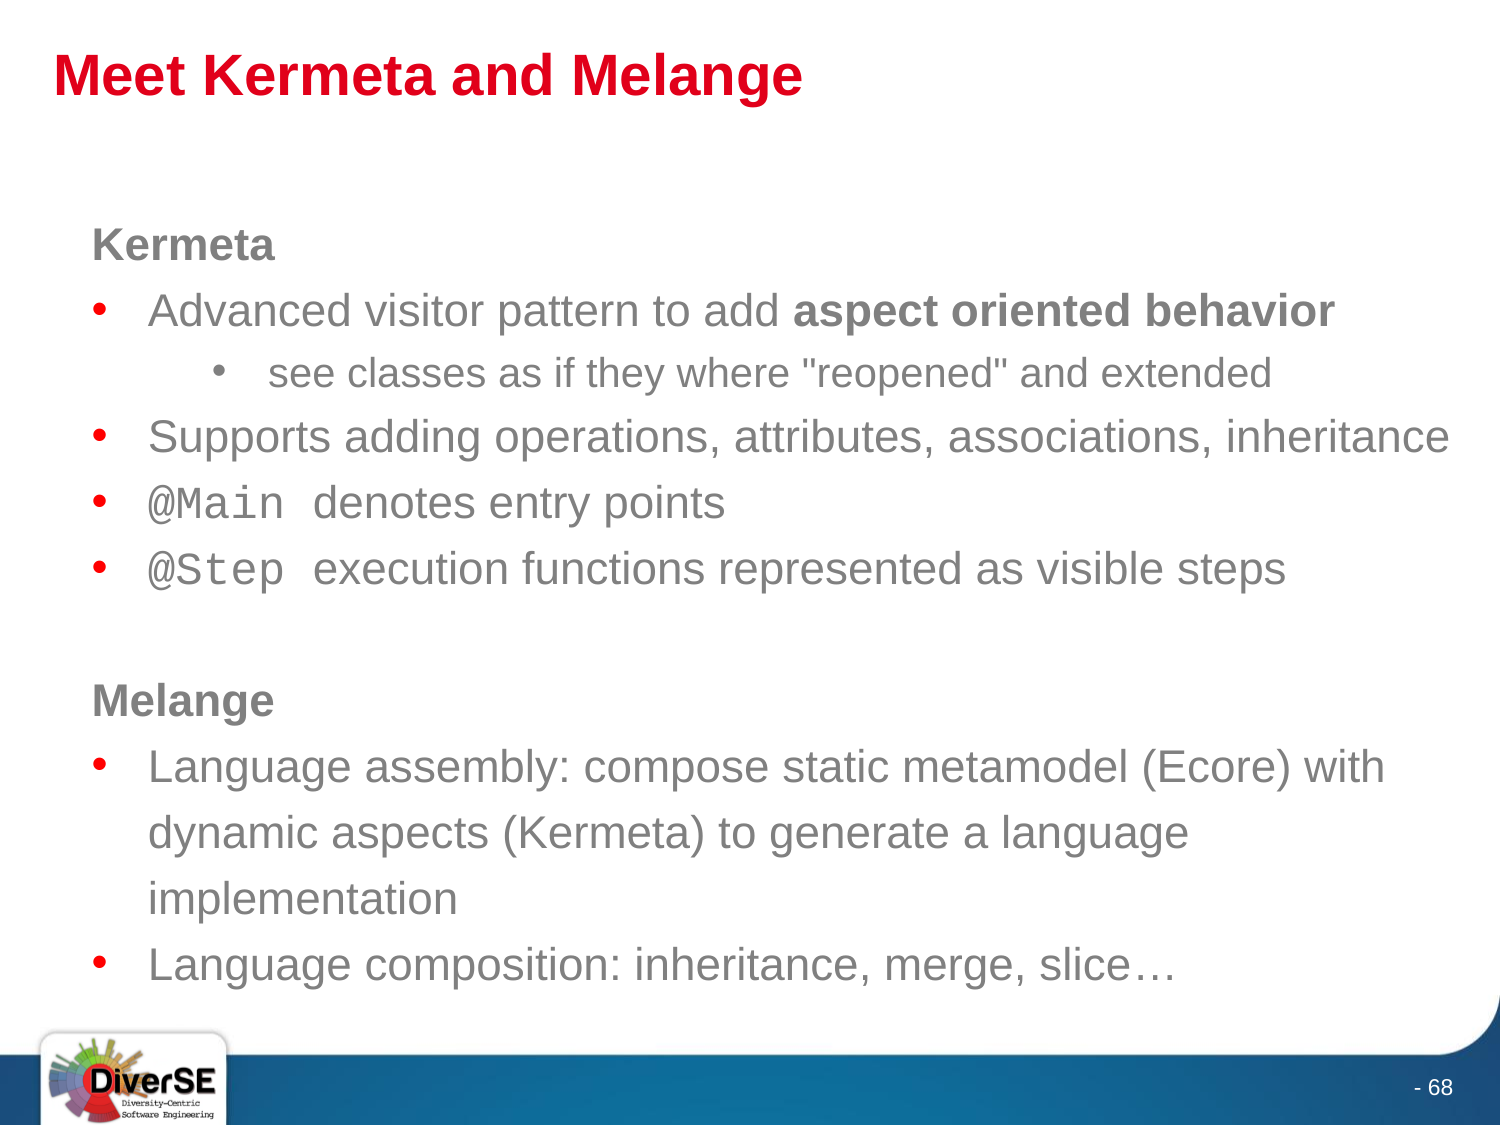

# Meet Kermeta and Melange
Kermeta
Advanced visitor pattern to add aspect oriented behavior
see classes as if they where "reopened" and extended
Supports adding operations, attributes, associations, inheritance
@Main denotes entry points
@Step execution functions represented as visible steps

Melange
Language assembly: compose static metamodel (Ecore) with dynamic aspects (Kermeta) to generate a language implementation
Language composition: inheritance, merge, slice…

- 68